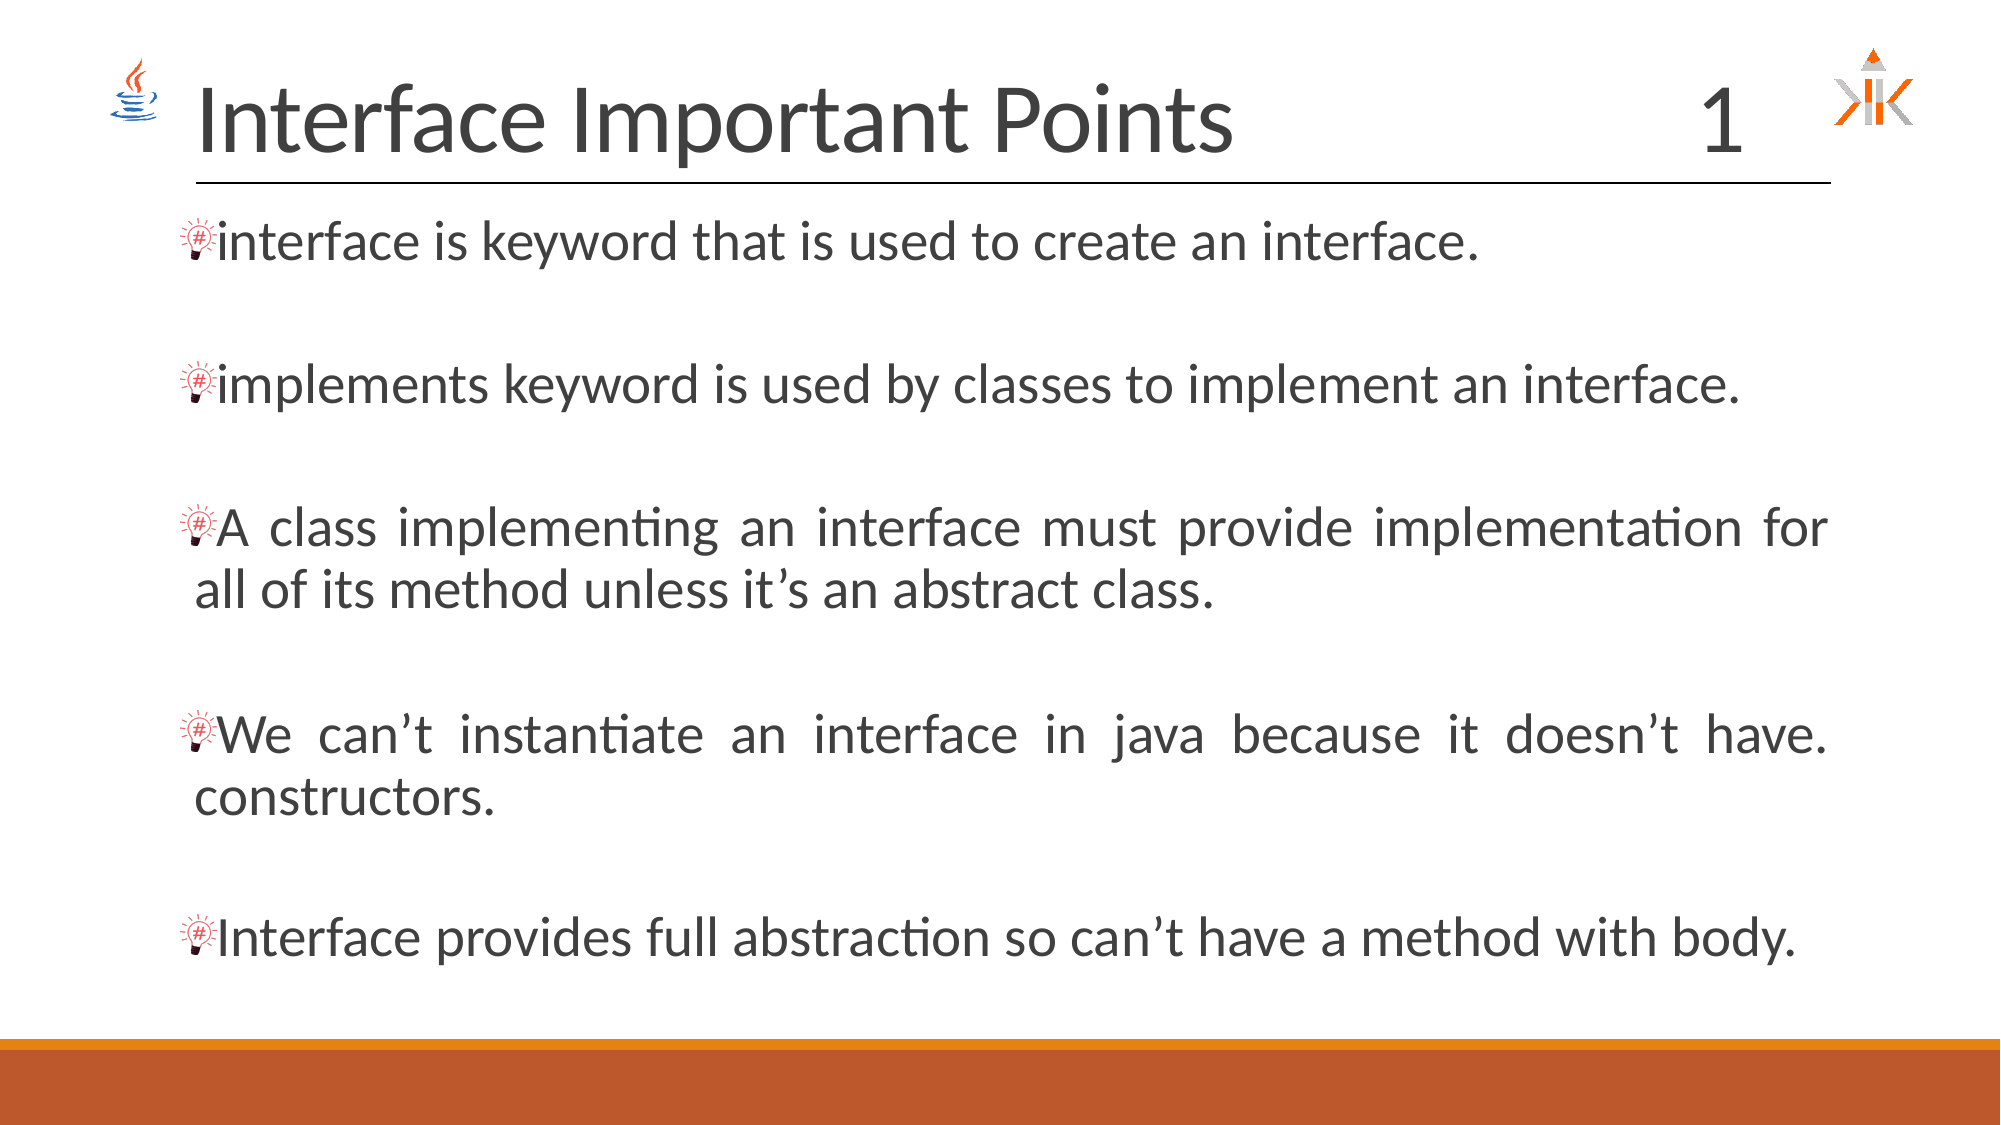

# Interface Important Points				1
interface is keyword that is used to create an interface.

implements keyword is used by classes to implement an interface.

A class implementing an interface must provide implementation for all of its method unless it’s an abstract class.

We can’t instantiate an interface in java because it doesn’t have. constructors.

Interface provides full abstraction so can’t have a method with body.